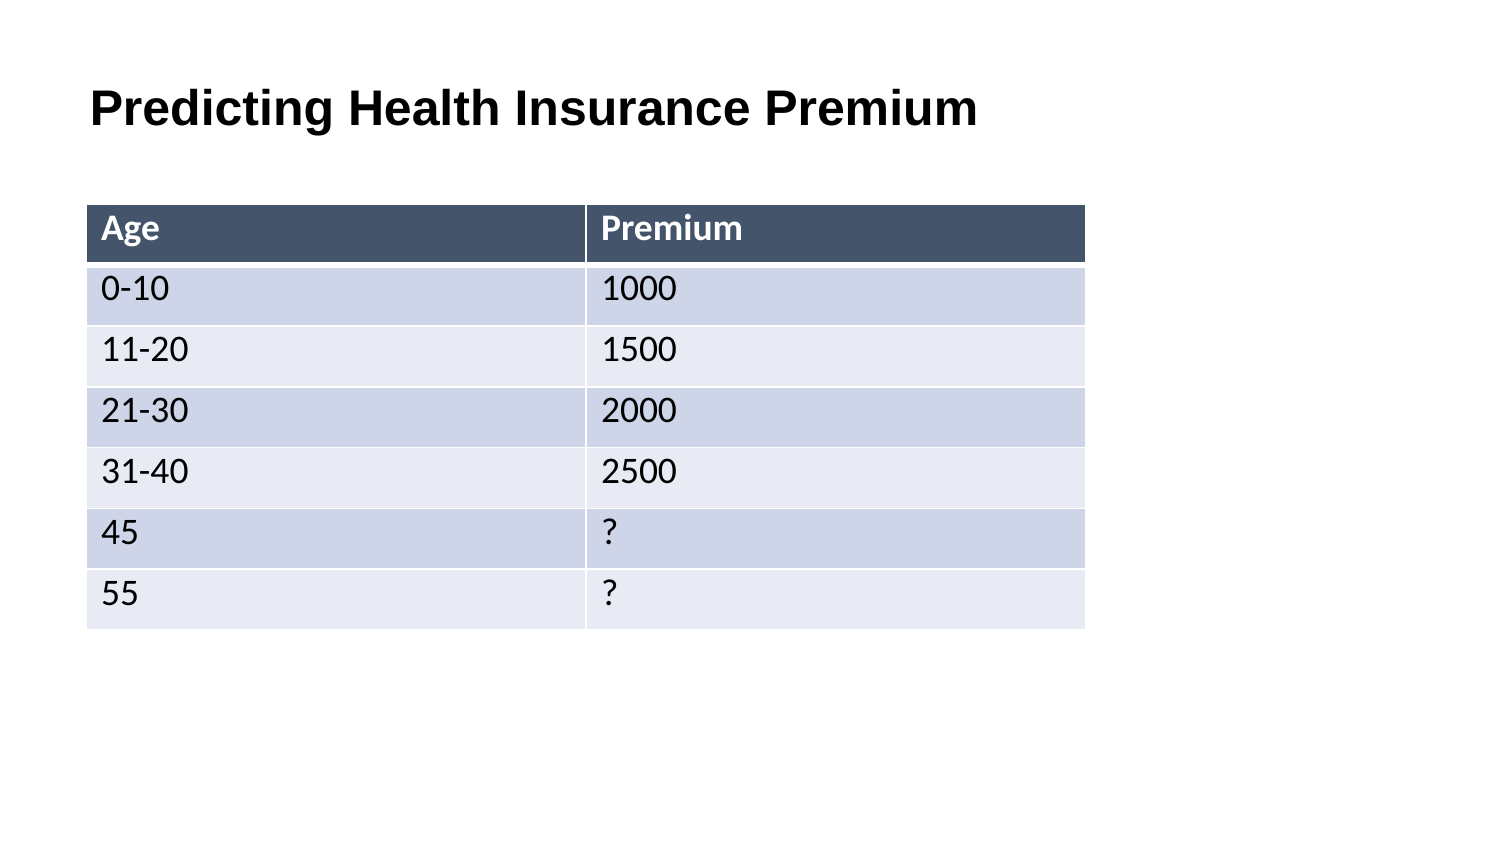

Predicting Health Insurance Premium

| Age | Premium |
| --- | --- |
| 0-10 | 1000 |
| 11-20 | 1500 |
| 21-30 | 2000 |
| 31-40 | 2500 |
| 45 | ? |
| 55 | ? |